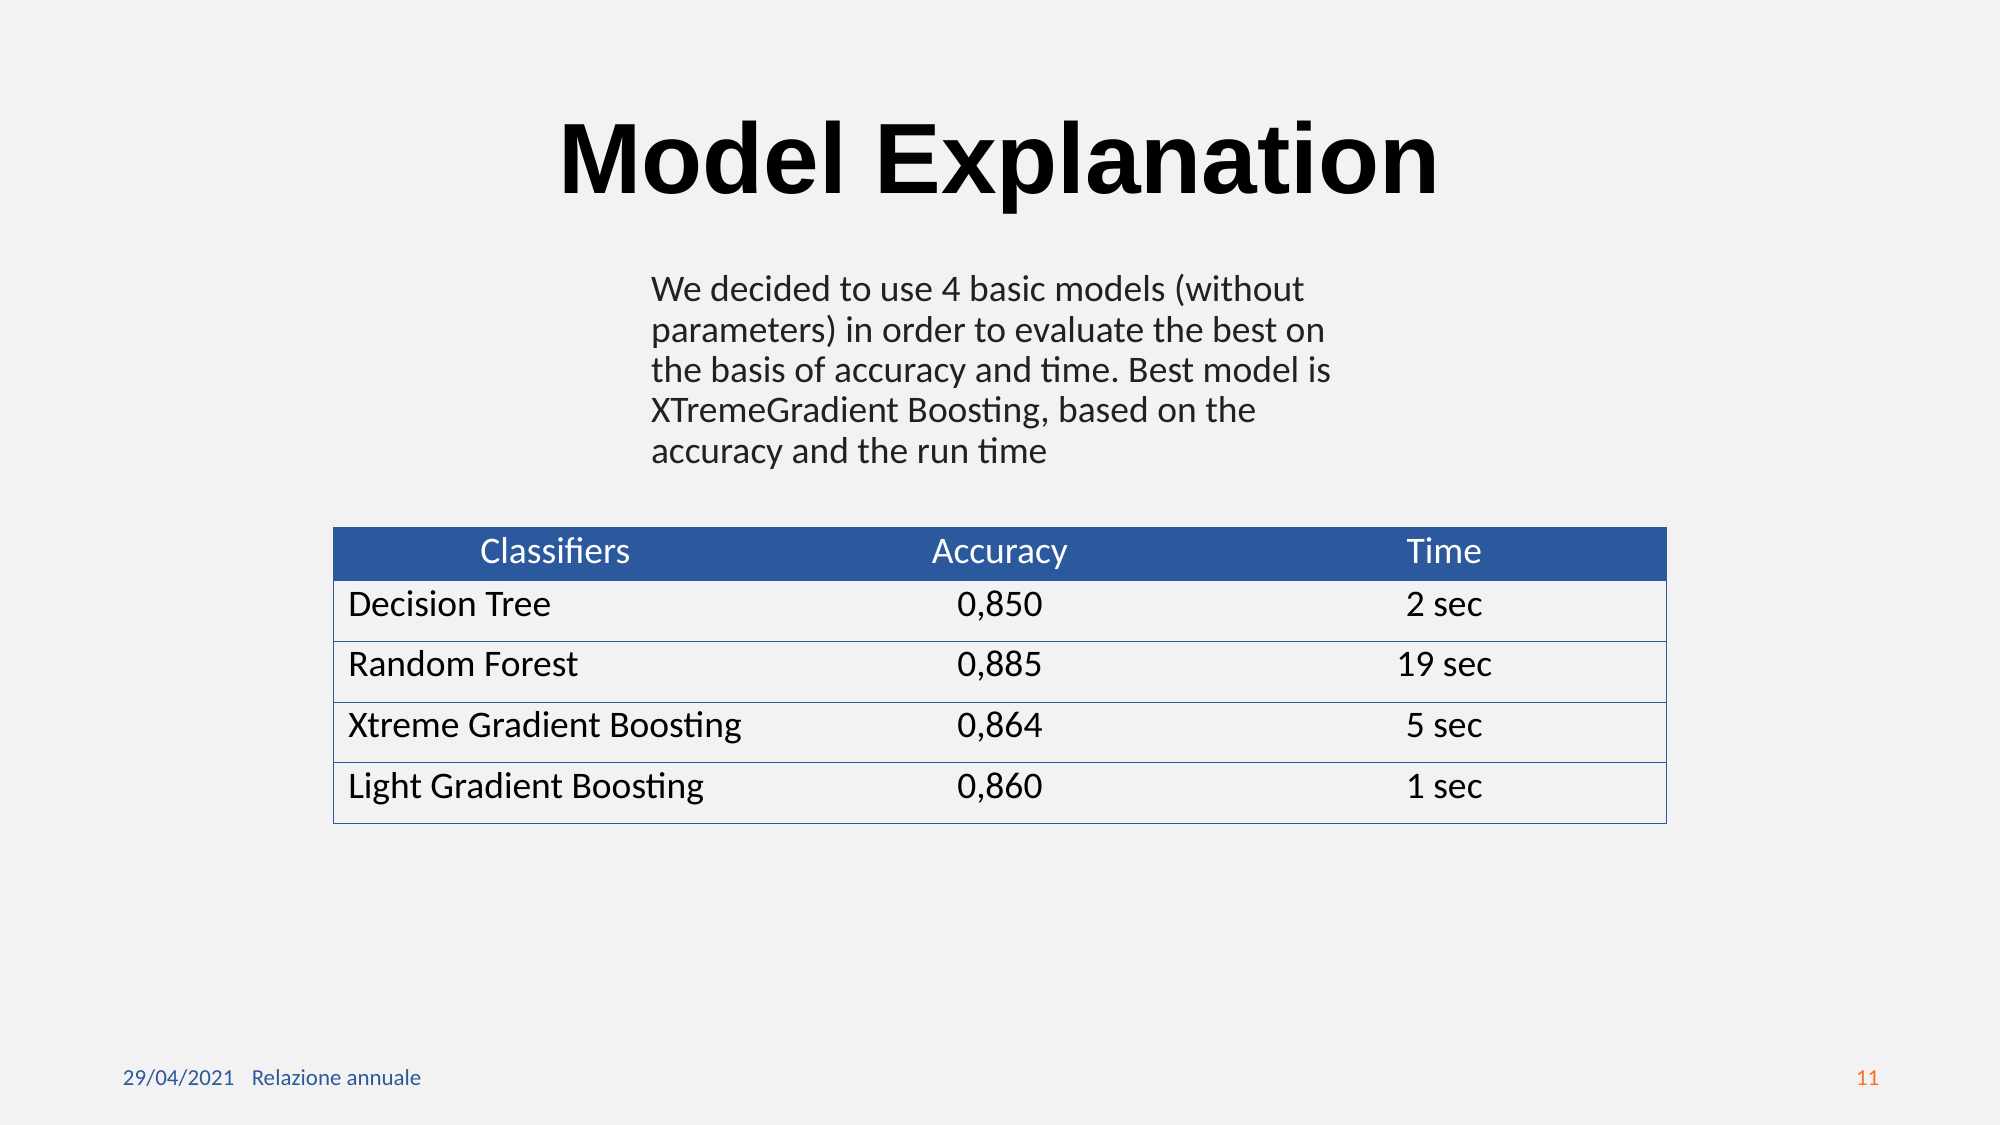

# Model Explanation
We decided to use 4 basic models (without parameters) in order to evaluate the best on the basis of accuracy and time. Best model is XTremeGradient Boosting, based on the accuracy and the run time

| Classifiers | Accuracy | Time |
| --- | --- | --- |
| Decision Tree | 0,850 | 2 sec |
| Random Forest | 0,885 | 19 sec |
| Xtreme Gradient Boosting | 0,864 | 5 sec |
| Light Gradient Boosting | 0,860 | 1 sec |